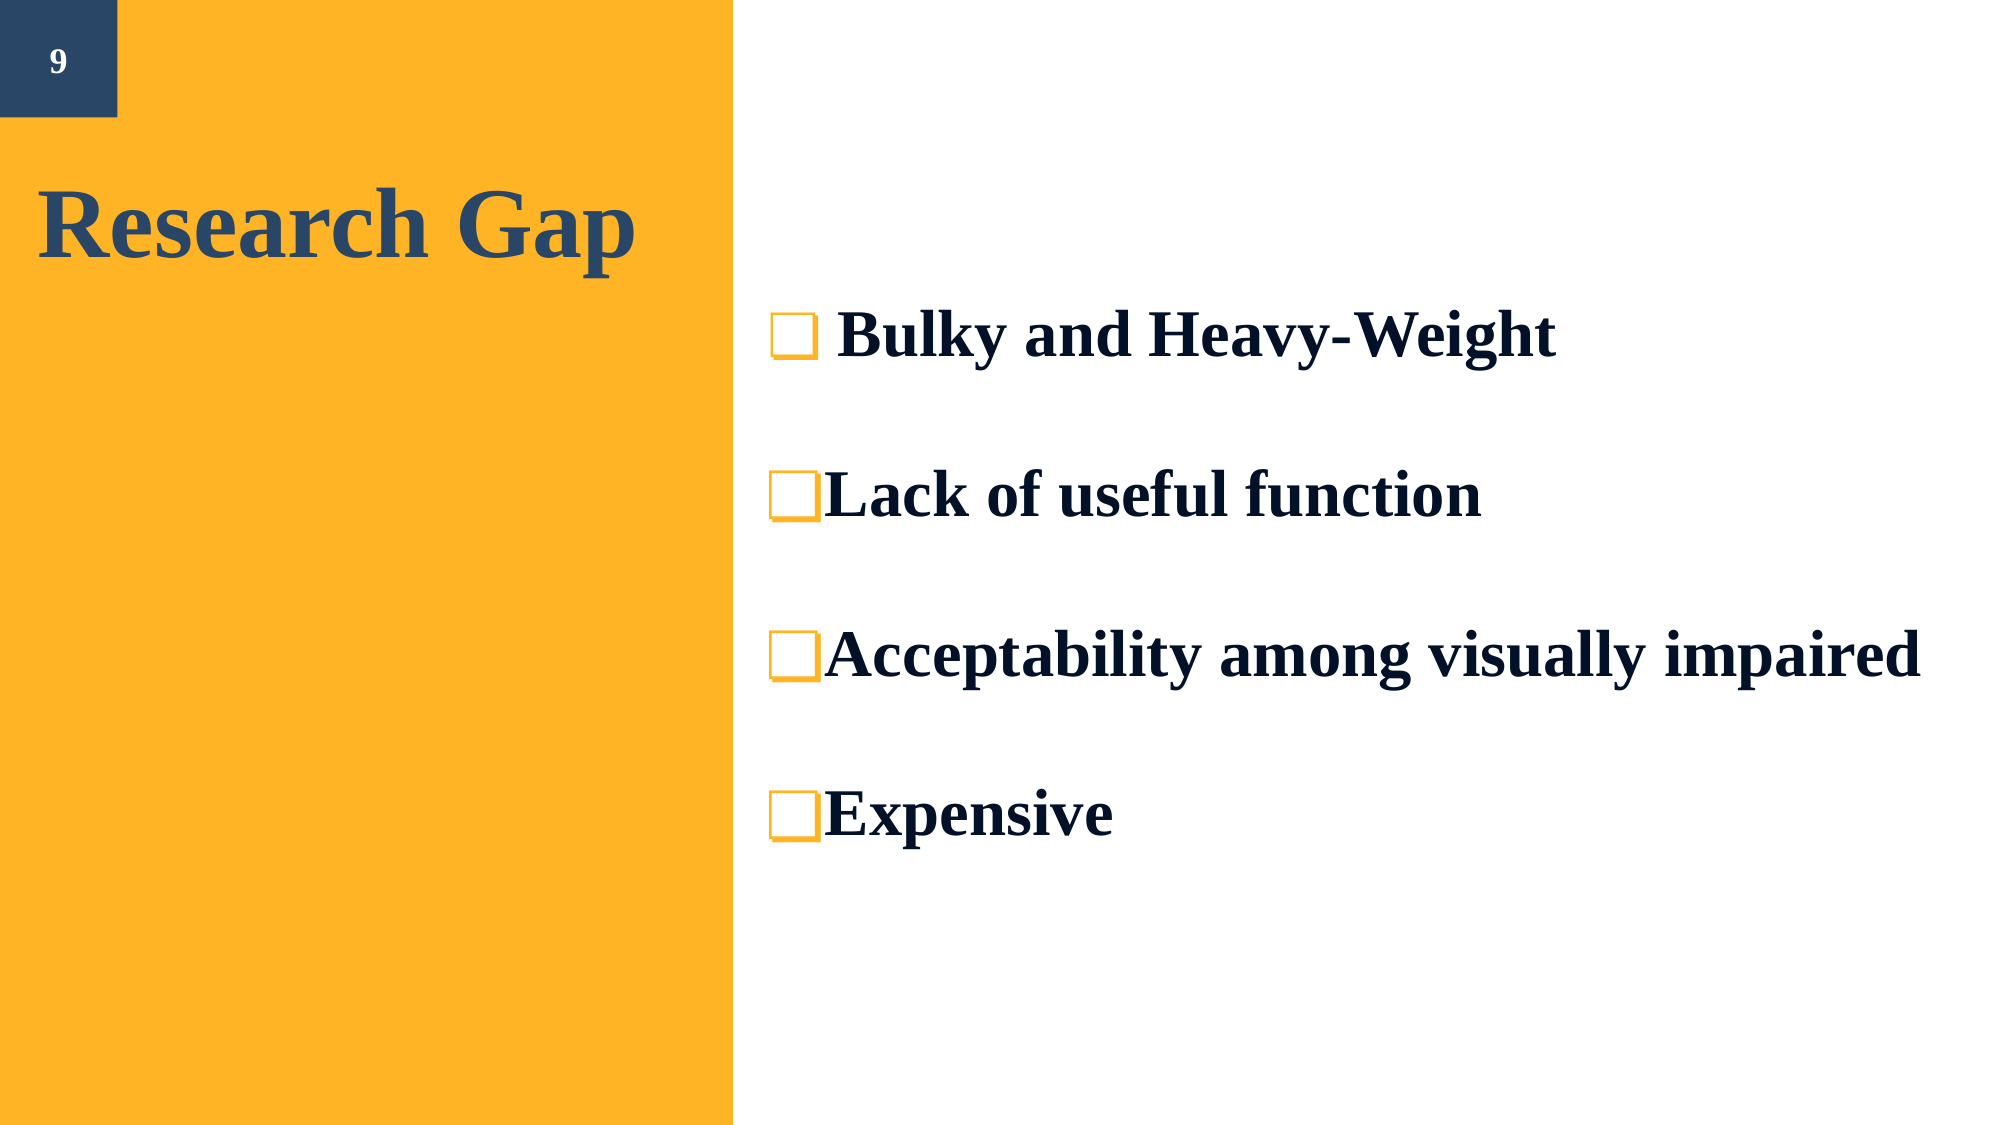

9
# Research Gap
 Bulky and Heavy-Weight
Lack of useful function
Acceptability among visually impaired
Expensive